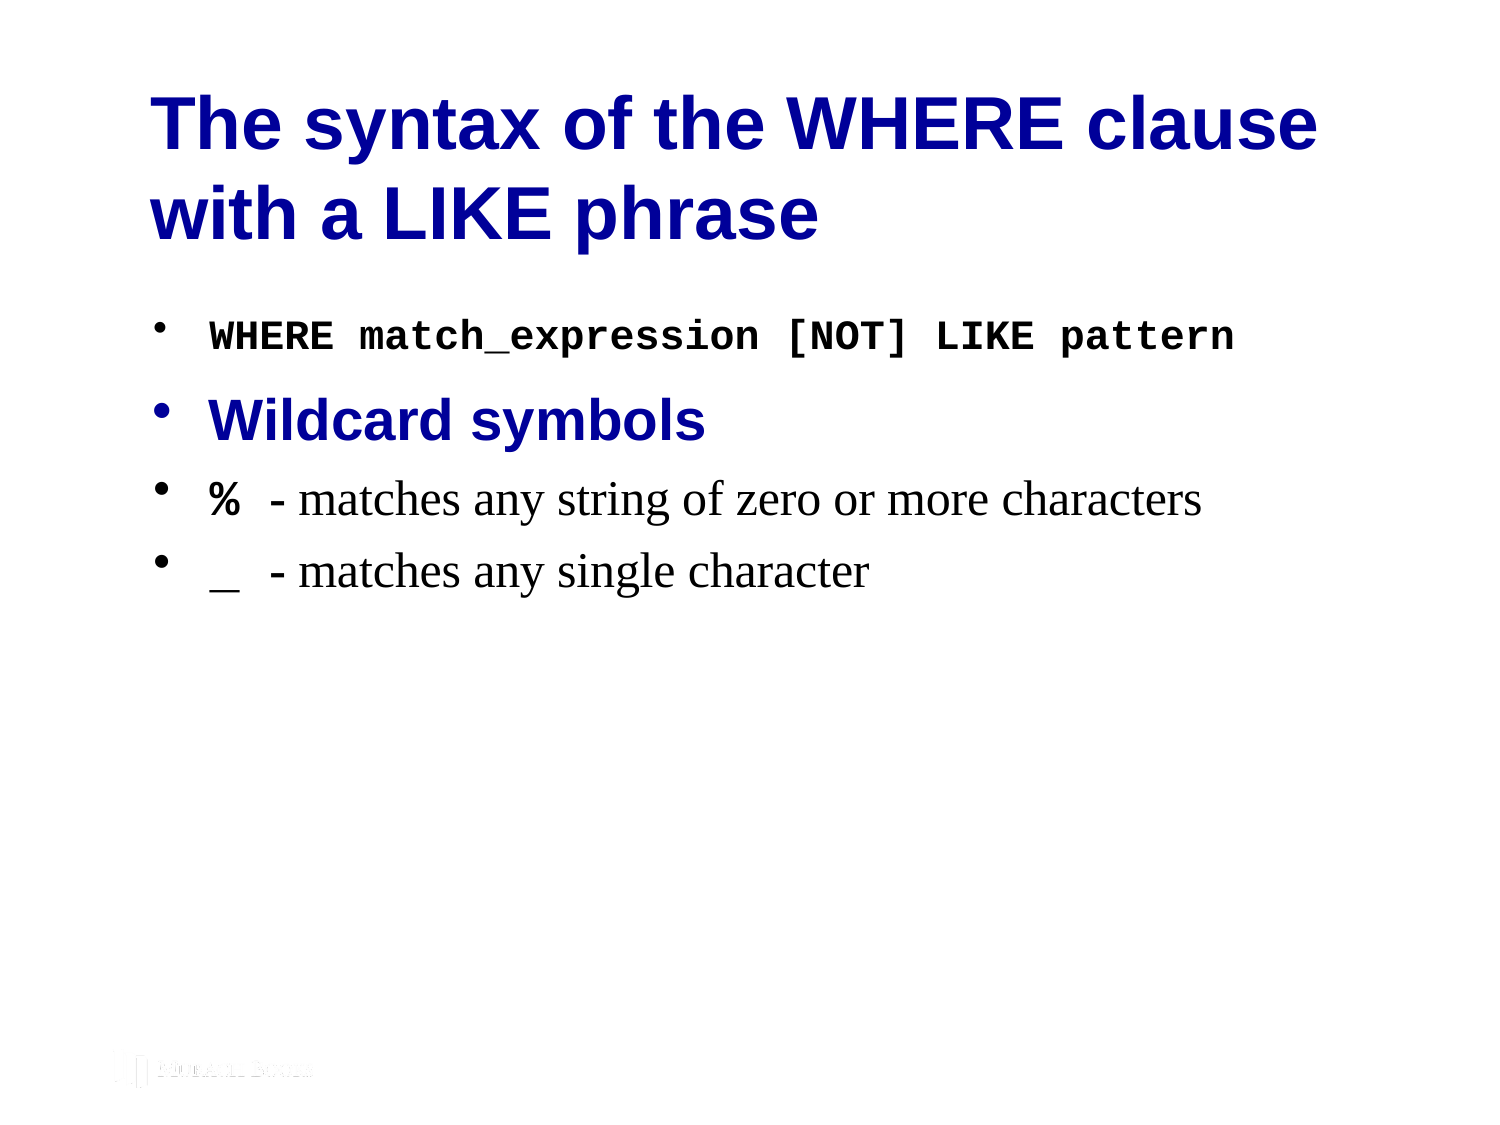

# The syntax of the WHERE clause with a LIKE phrase
WHERE match_expression [NOT] LIKE pattern
Wildcard symbols
% - matches any string of zero or more characters
_ - matches any single character
© 2019, Mike Murach & Associates, Inc.
Murach’s MySQL 3rd Edition

C3, Slide 123